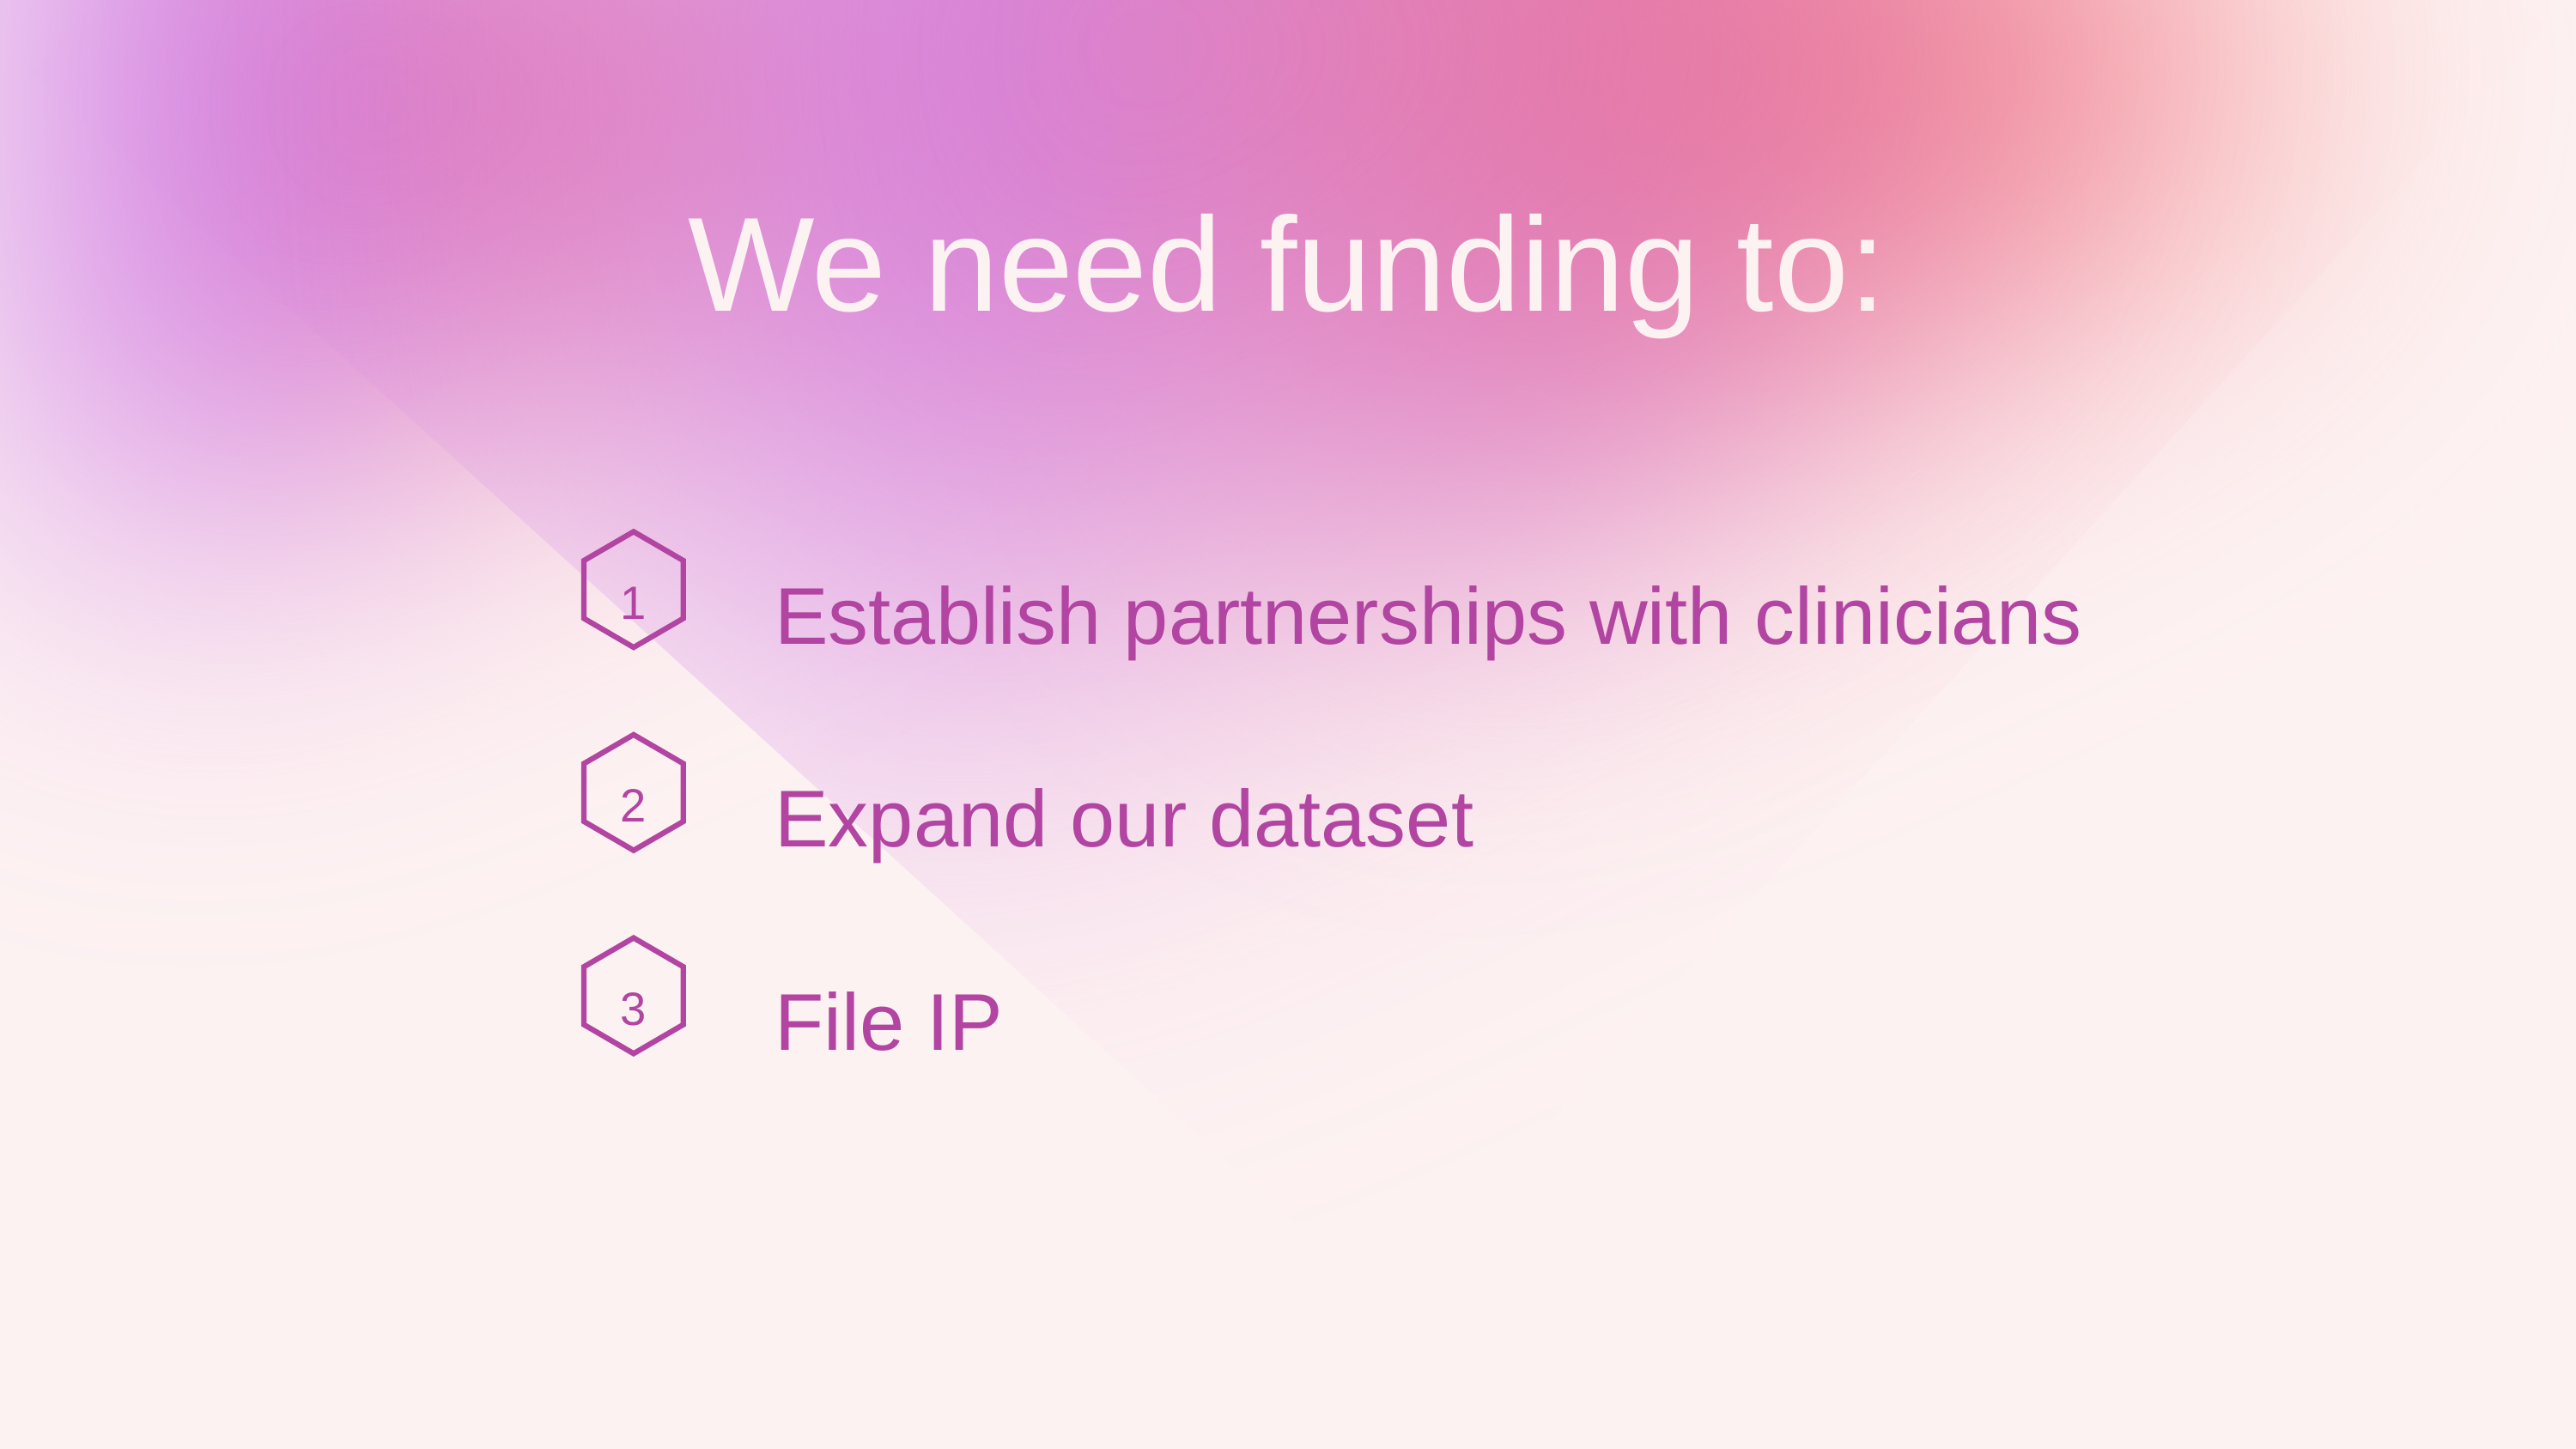

We need funding to:

Establish partnerships with clinicians
1

Expand our dataset
2

File IP
3